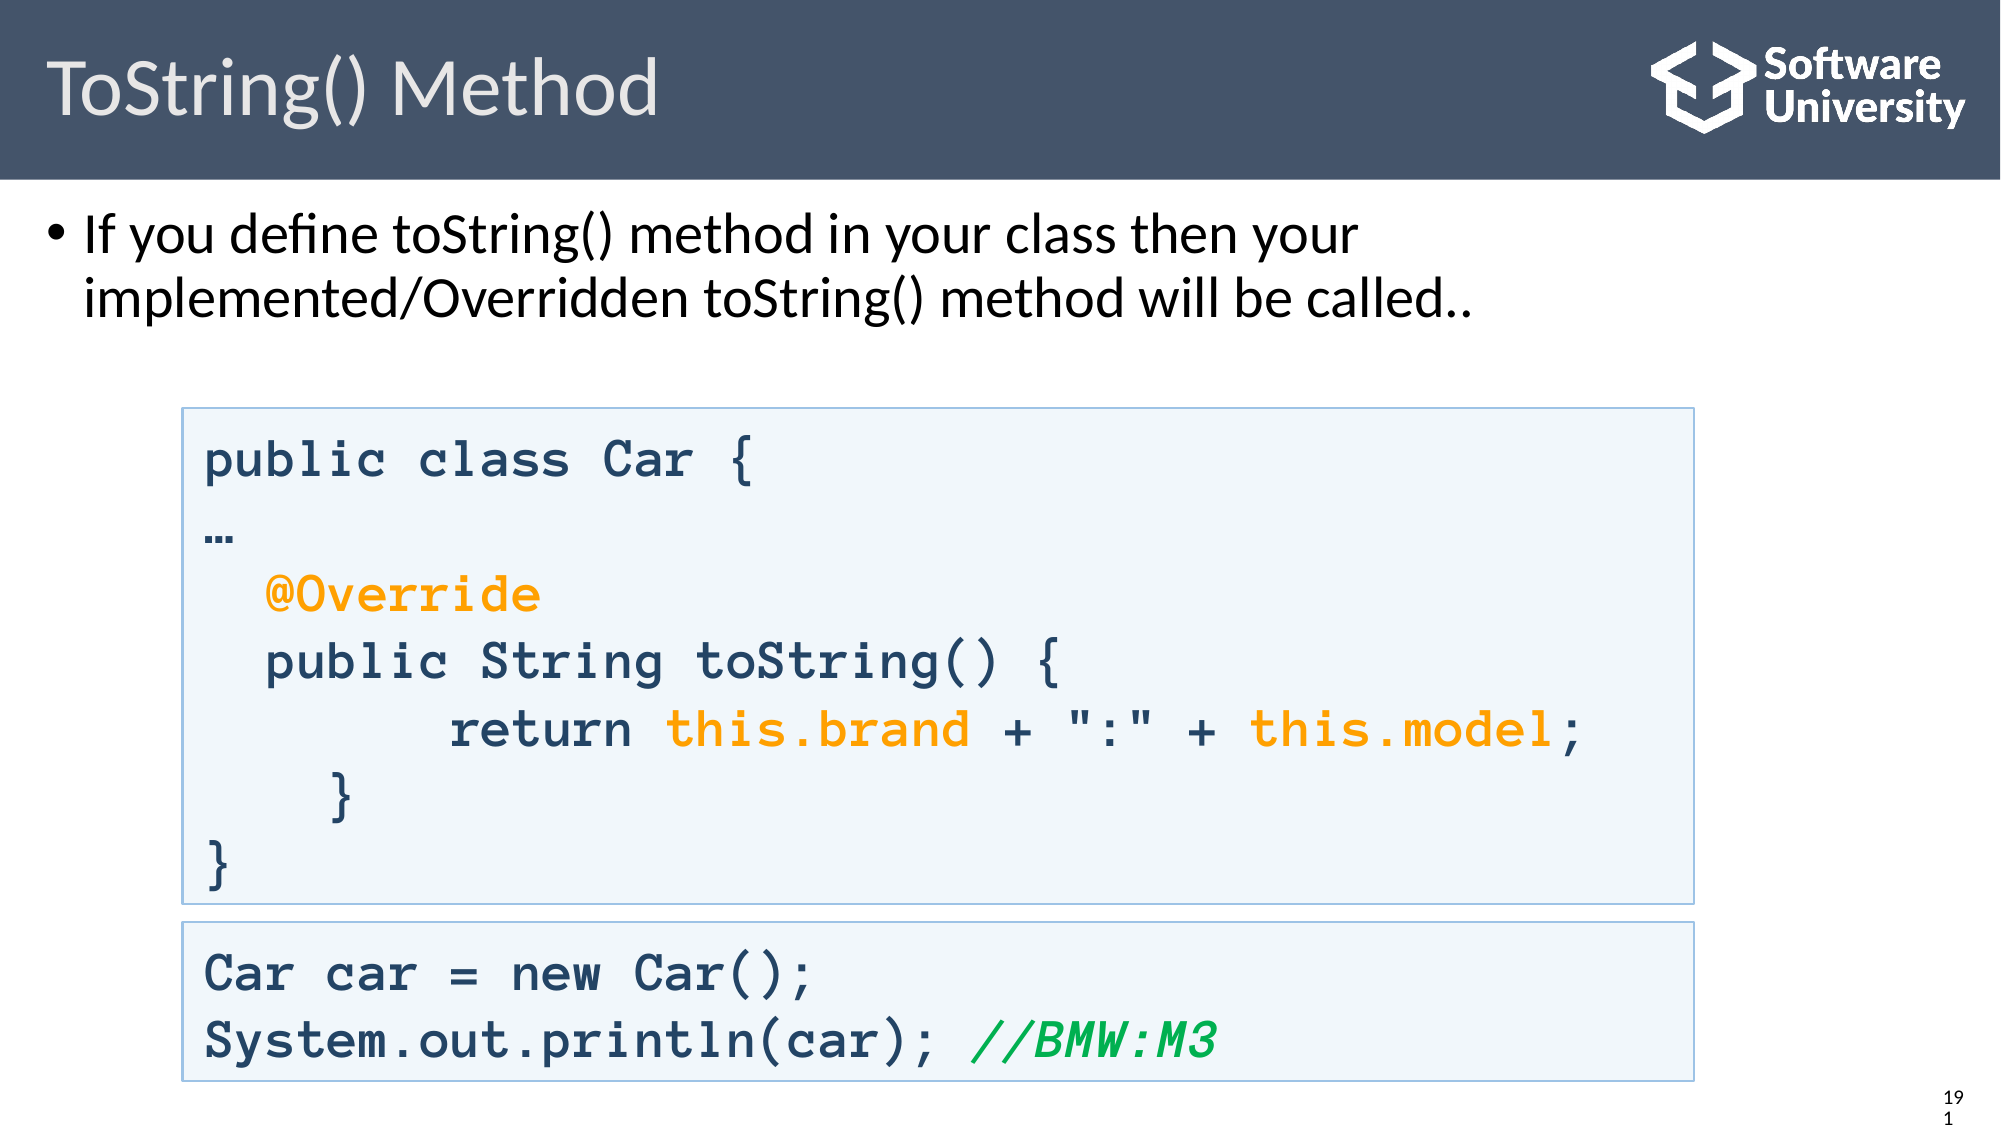

# ToString() Method
If you define toString() method in your class then your implemented/Overridden toString() method will be called..
public class Car {
…
  @Override
  public String toString() {
        return this.brand + ":" + this.model;
    }
}
Car car = new Car();
System.out.println(car); //BMW:M3
191